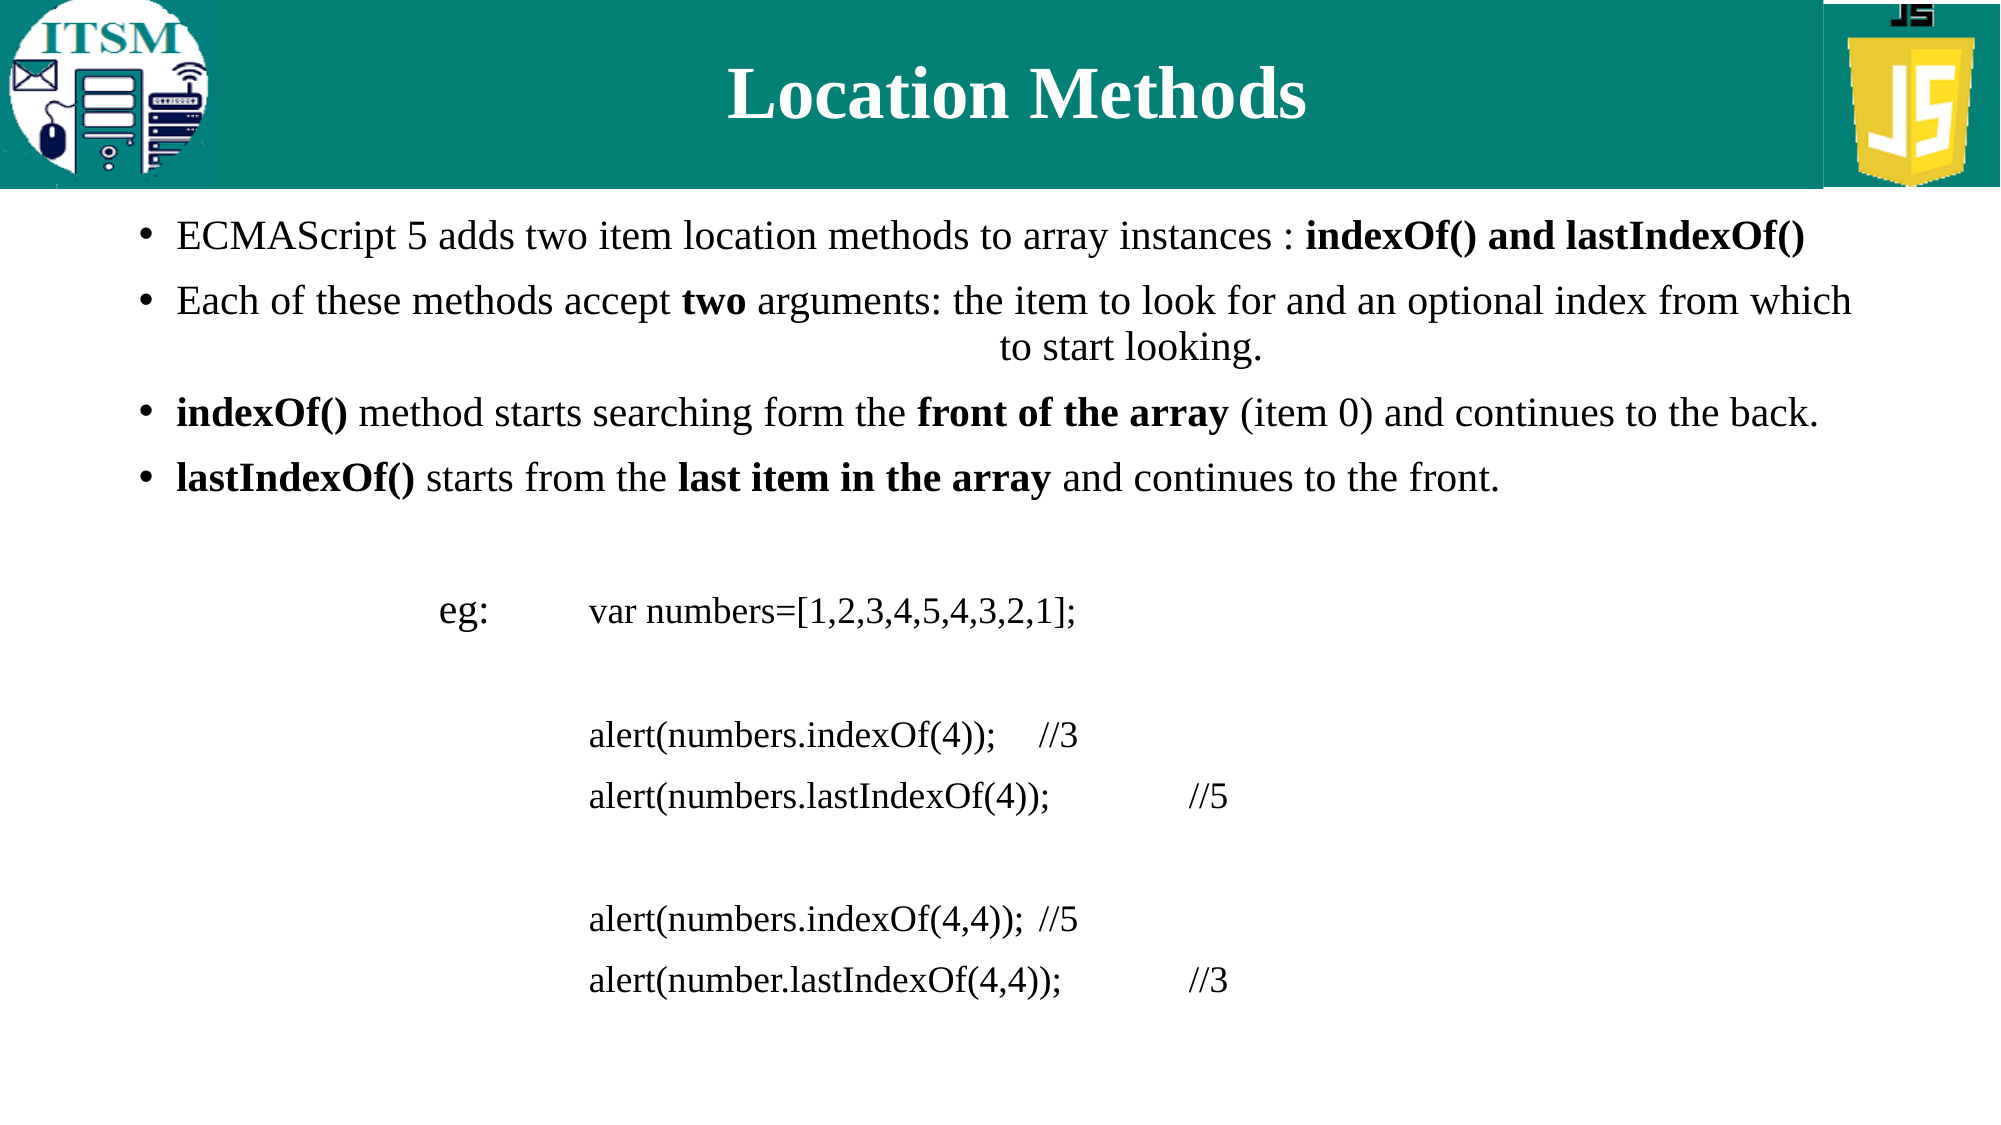

# Location Methods
ECMAScript 5 adds two item location methods to array instances : indexOf() and lastIndexOf()
Each of these methods accept two arguments: the item to look for and an optional index from which   					       to start looking.
indexOf() method starts searching form the front of the array (item 0) and continues to the back.
lastIndexOf() starts from the last item in the array and continues to the front.

		eg: 	var numbers=[1,2,3,4,5,4,3,2,1];

			alert(numbers.indexOf(4)); 	//3
			alert(numbers.lastIndexOf(4)); 	//5

			alert(numbers.indexOf(4,4)); 	//5
			alert(number.lastIndexOf(4,4));	//3